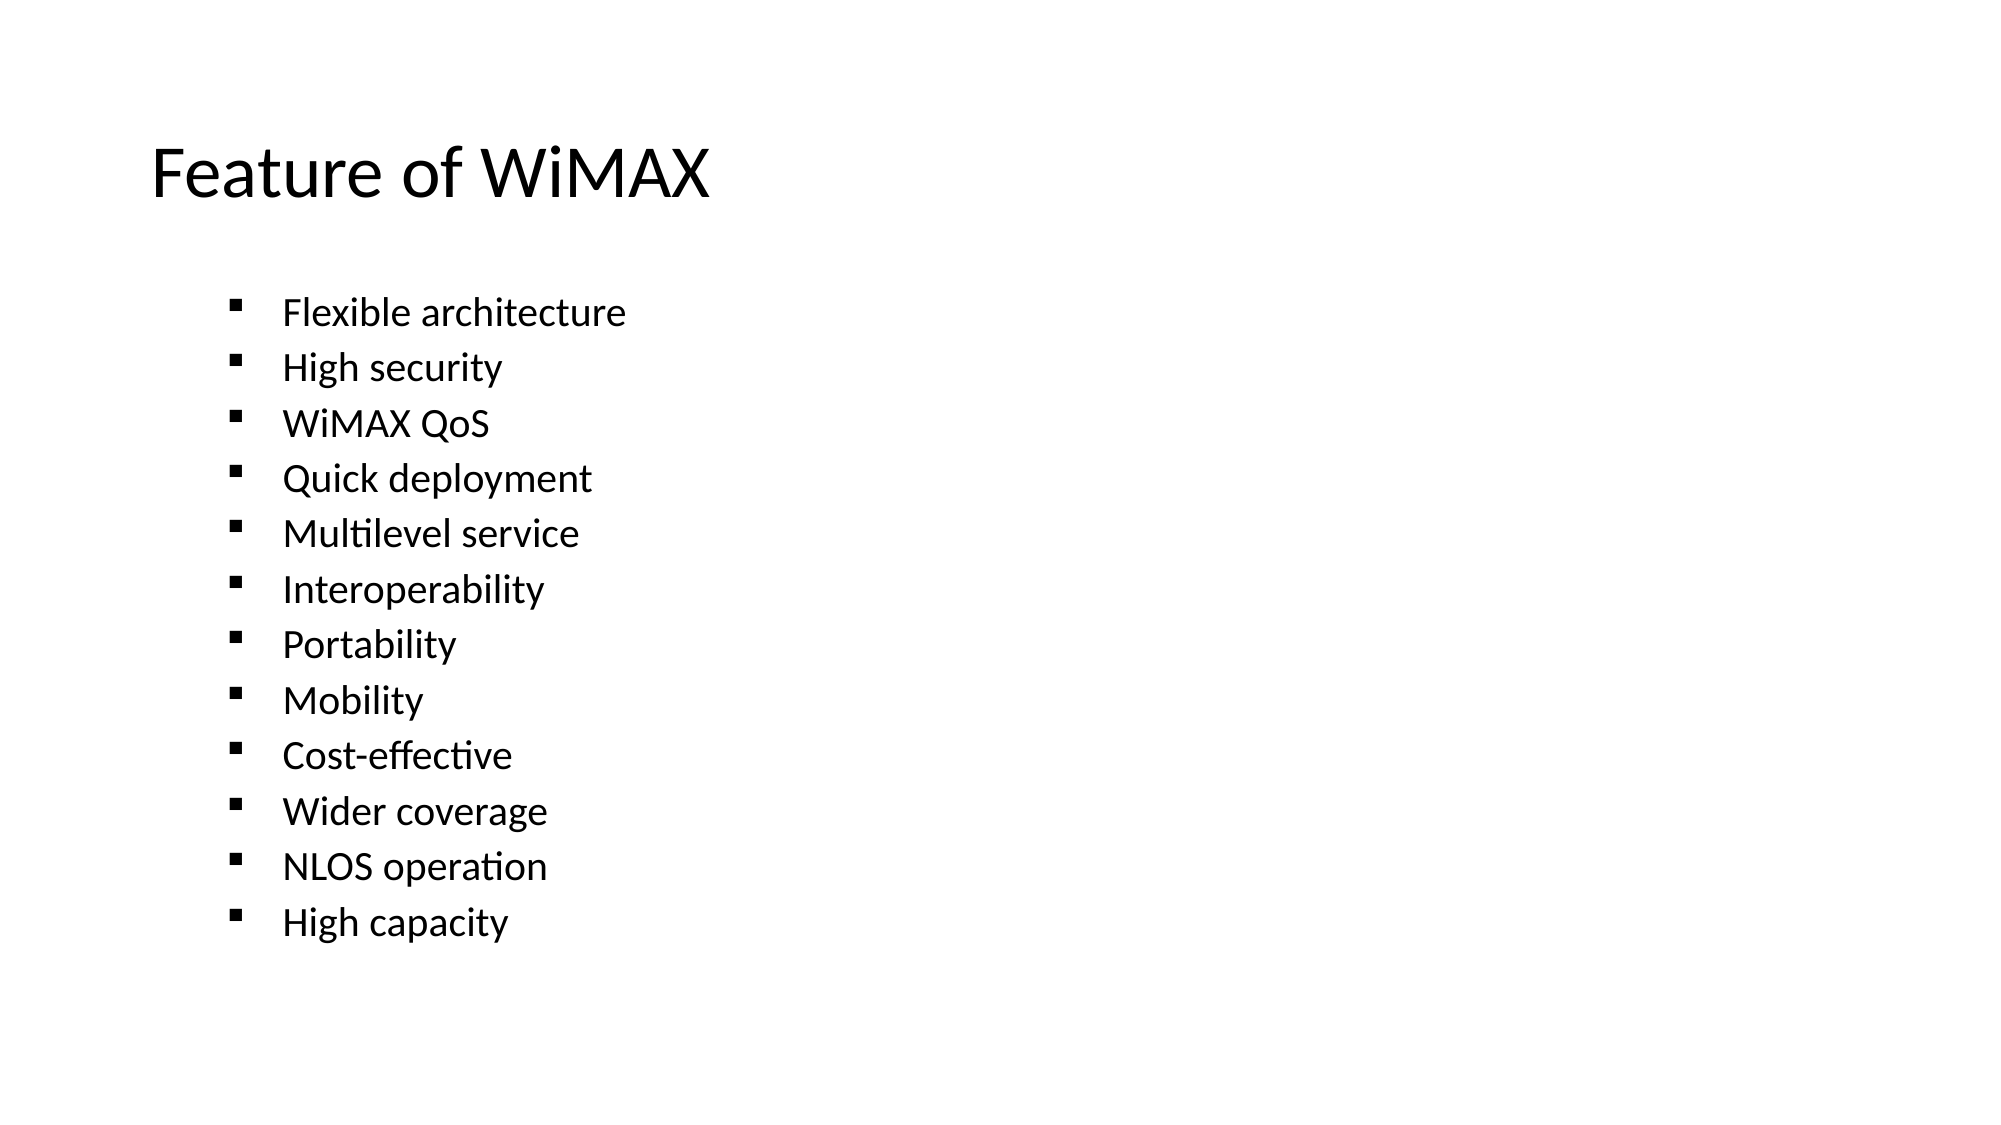

# Feature of WiMAX
Flexible architecture
High security
WiMAX QoS
Quick deployment
Multilevel service
Interoperability
Portability
Mobility
Cost-effective
Wider coverage
NLOS operation
High capacity